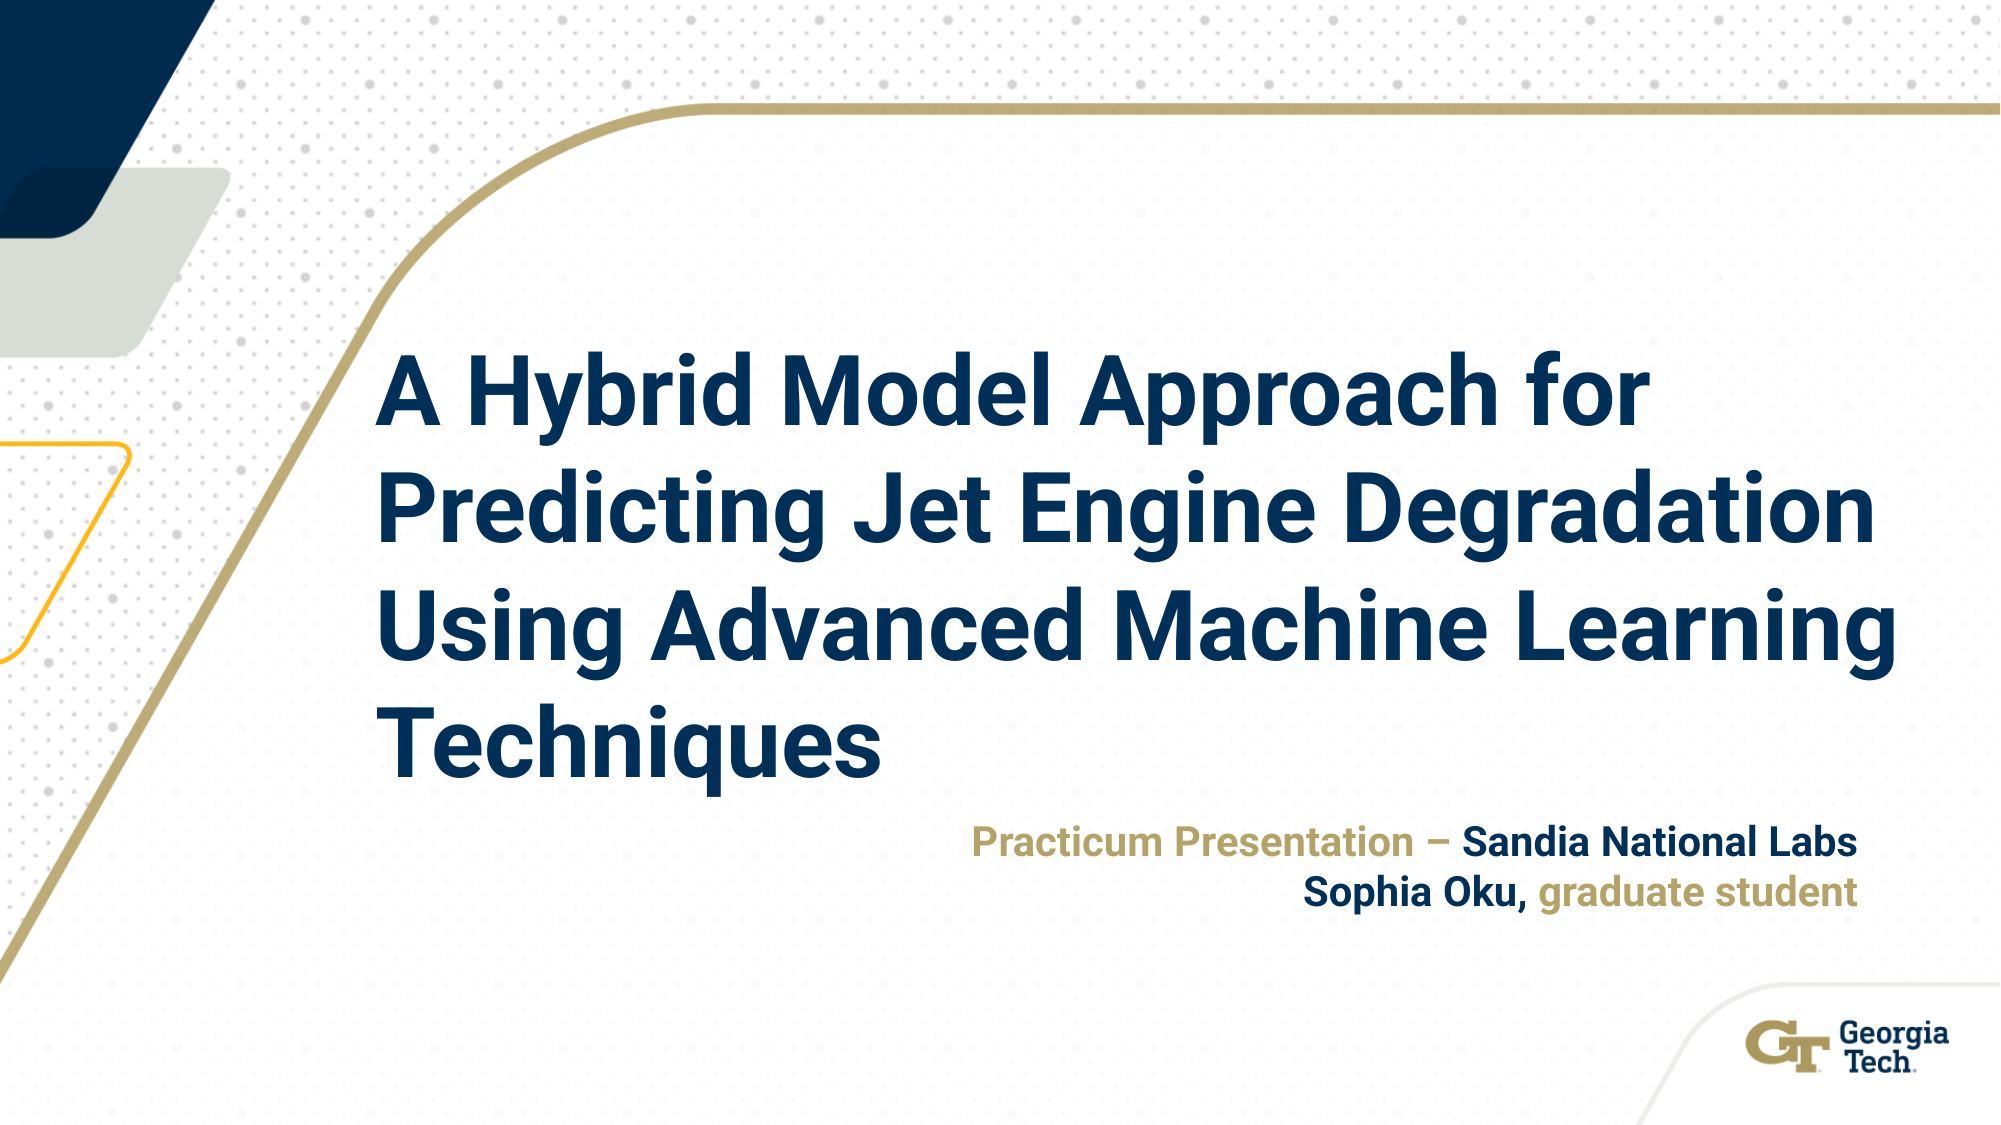

# A Hybrid Model Approach for Predicting Jet Engine Degradation Using Advanced Machine Learning Techniques
Practicum Presentation – Sandia National Labs
Sophia Oku, graduate student